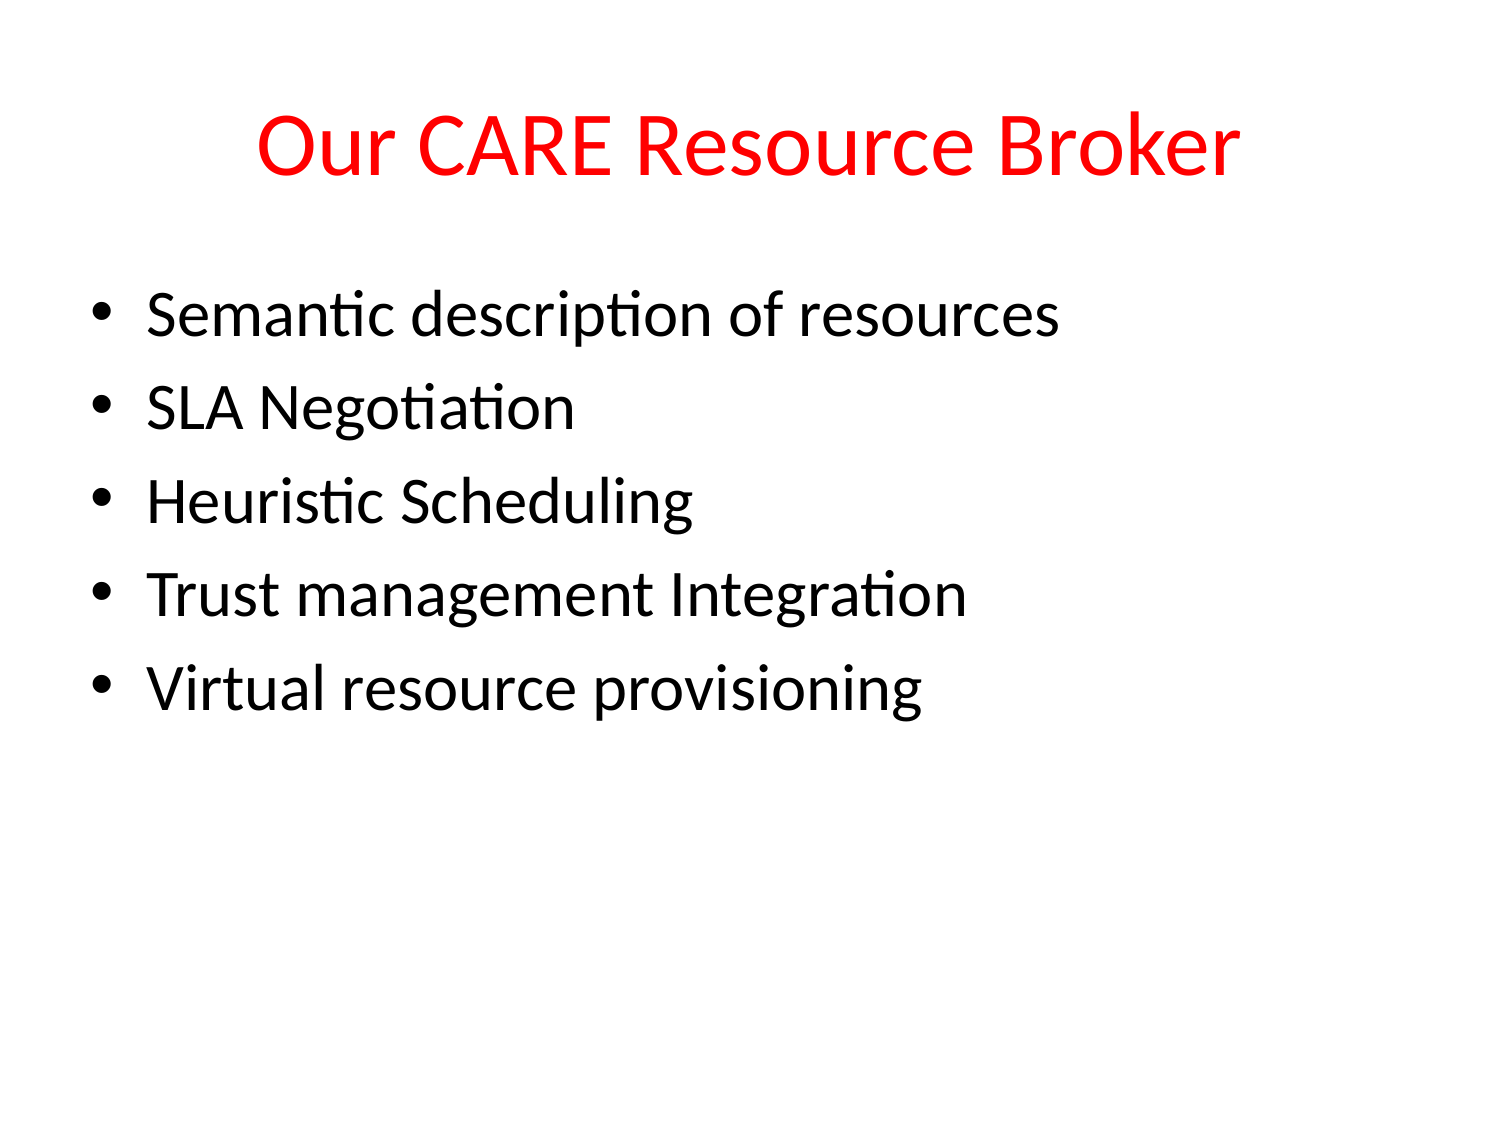

# Our CARE Resource Broker
Semantic description of resources
SLA Negotiation
Heuristic Scheduling
Trust management Integration
Virtual resource provisioning